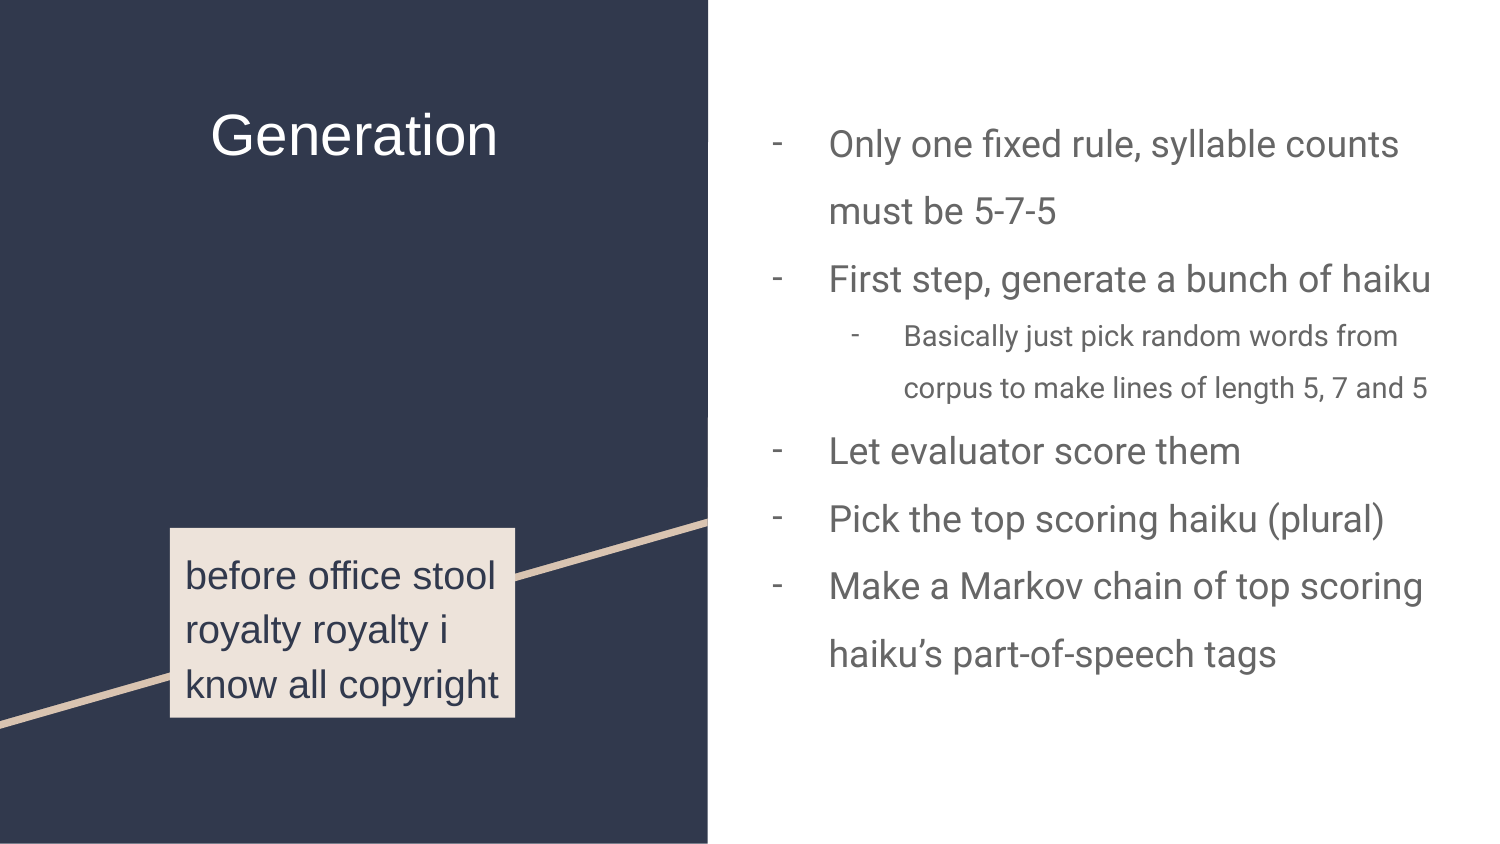

# Generation
Only one fixed rule, syllable counts must be 5-7-5
First step, generate a bunch of haiku
Basically just pick random words from corpus to make lines of length 5, 7 and 5
Let evaluator score them
Pick the top scoring haiku (plural)
Make a Markov chain of top scoring haiku’s part-of-speech tags
before office stool
royalty royalty i
know all copyright